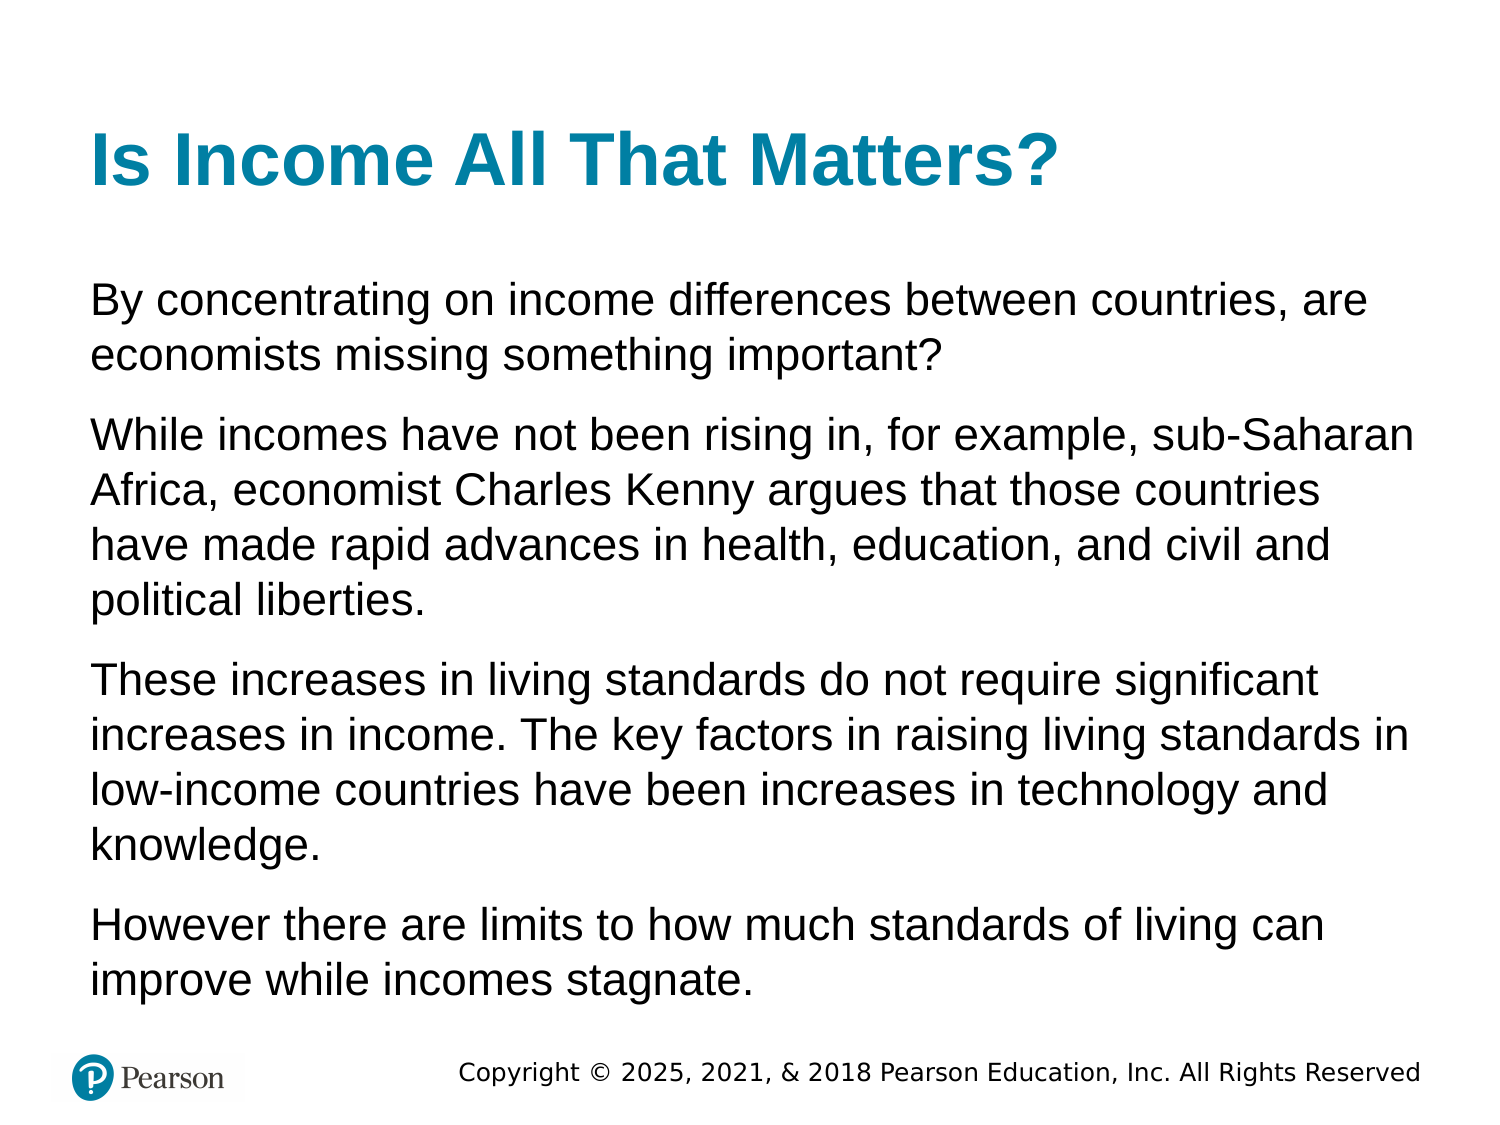

# Is Income All That Matters?
By concentrating on income differences between countries, are economists missing something important?
While incomes have not been rising in, for example, sub-Saharan Africa, economist Charles Kenny argues that those countries have made rapid advances in health, education, and civil and political liberties.
These increases in living standards do not require significant increases in income. The key factors in raising living standards in low-income countries have been increases in technology and knowledge.
However there are limits to how much standards of living can improve while incomes stagnate.